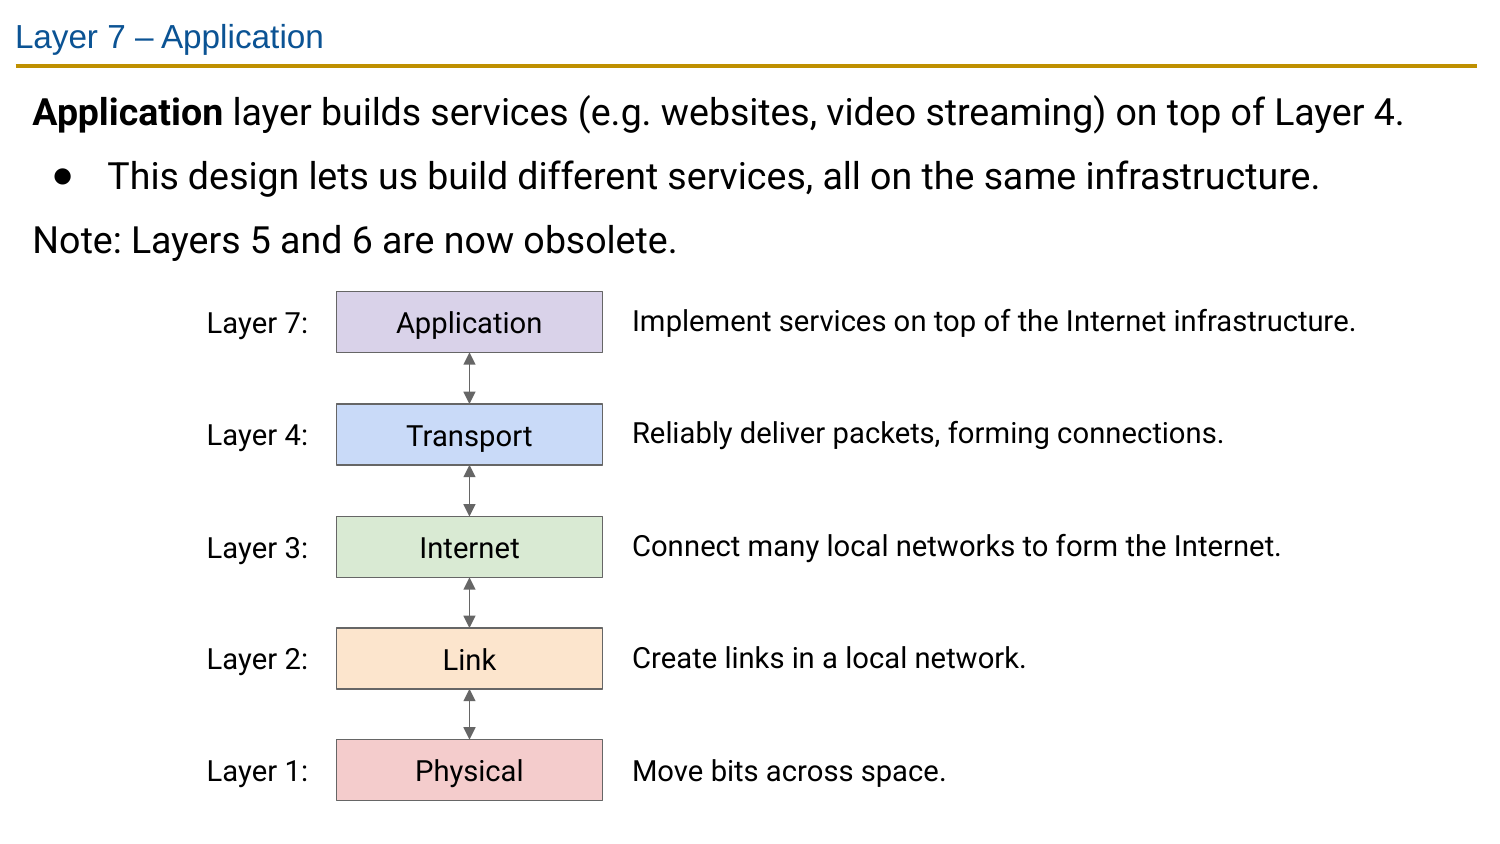

# Layer 7 – Application
Application layer builds services (e.g. websites, video streaming) on top of Layer 4.
This design lets us build different services, all on the same infrastructure.
Note: Layers 5 and 6 are now obsolete.
Application
Implement services on top of the Internet infrastructure.
Layer 7:
Transport
Reliably deliver packets, forming connections.
Layer 4:
Internet
Connect many local networks to form the Internet.
Layer 3:
Link
Create links in a local network.
Layer 2:
Physical
Layer 1:
Move bits across space.